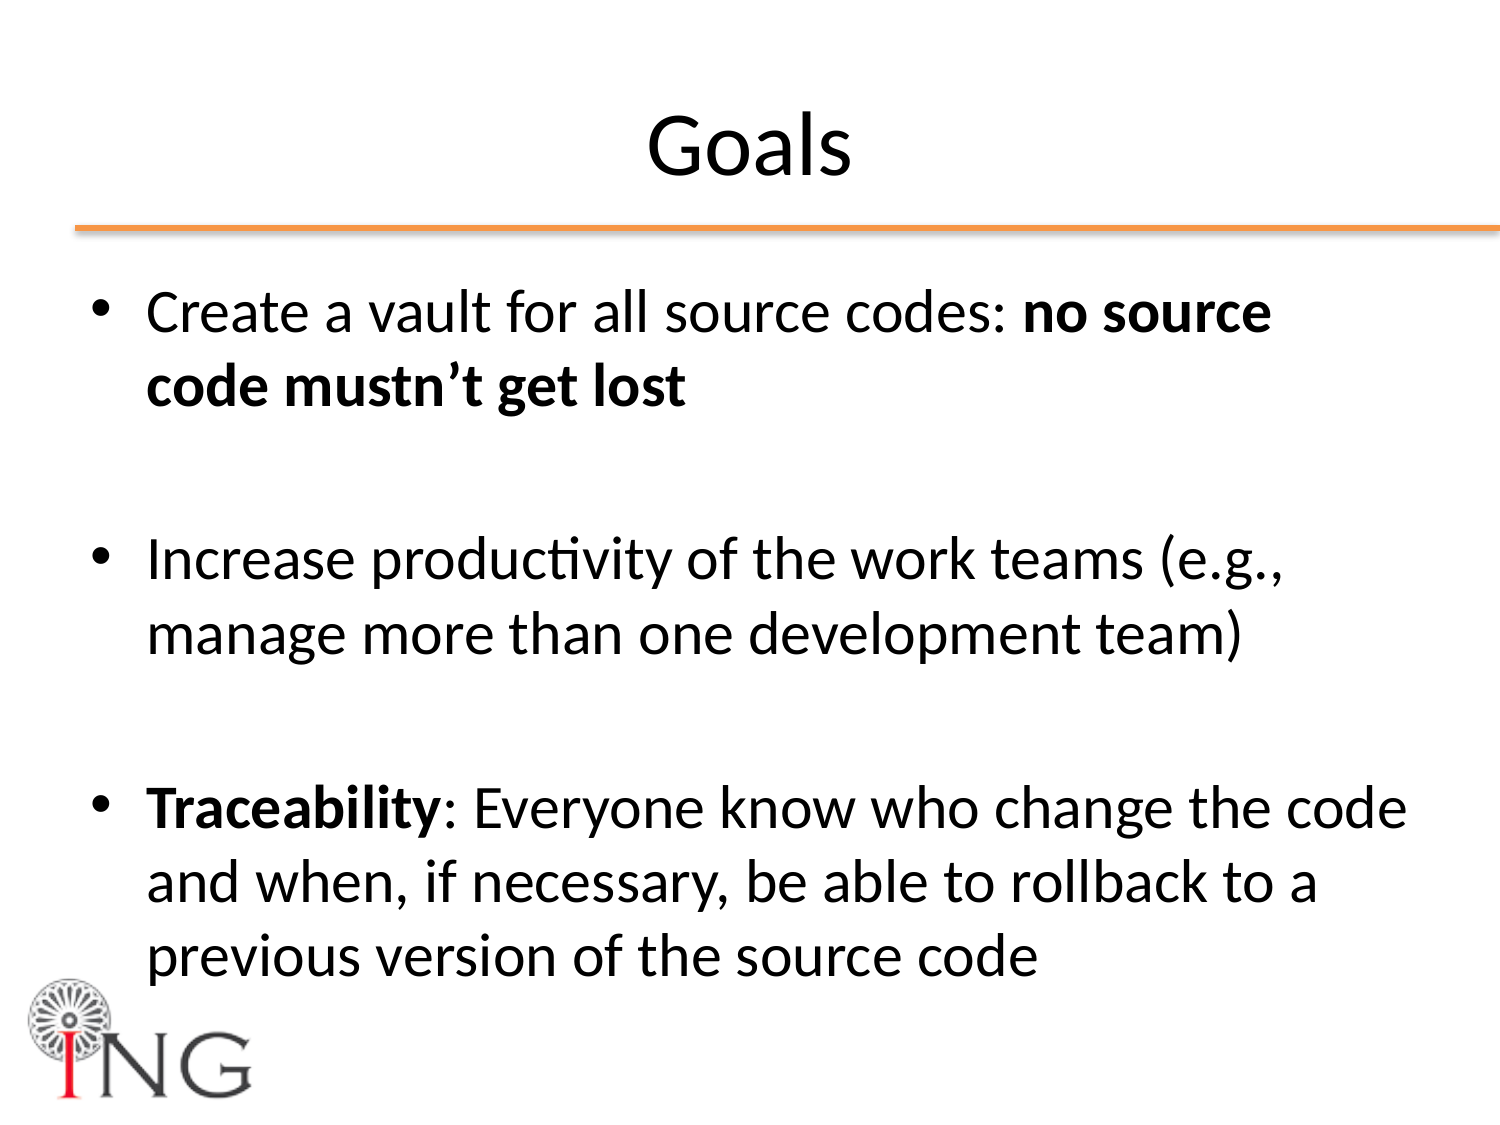

# Goals
Create a vault for all source codes: no source code mustn’t get lost

Increase productivity of the work teams (e.g., manage more than one development team)

Traceability: Everyone know who change the code and when, if necessary, be able to rollback to a previous version of the source code